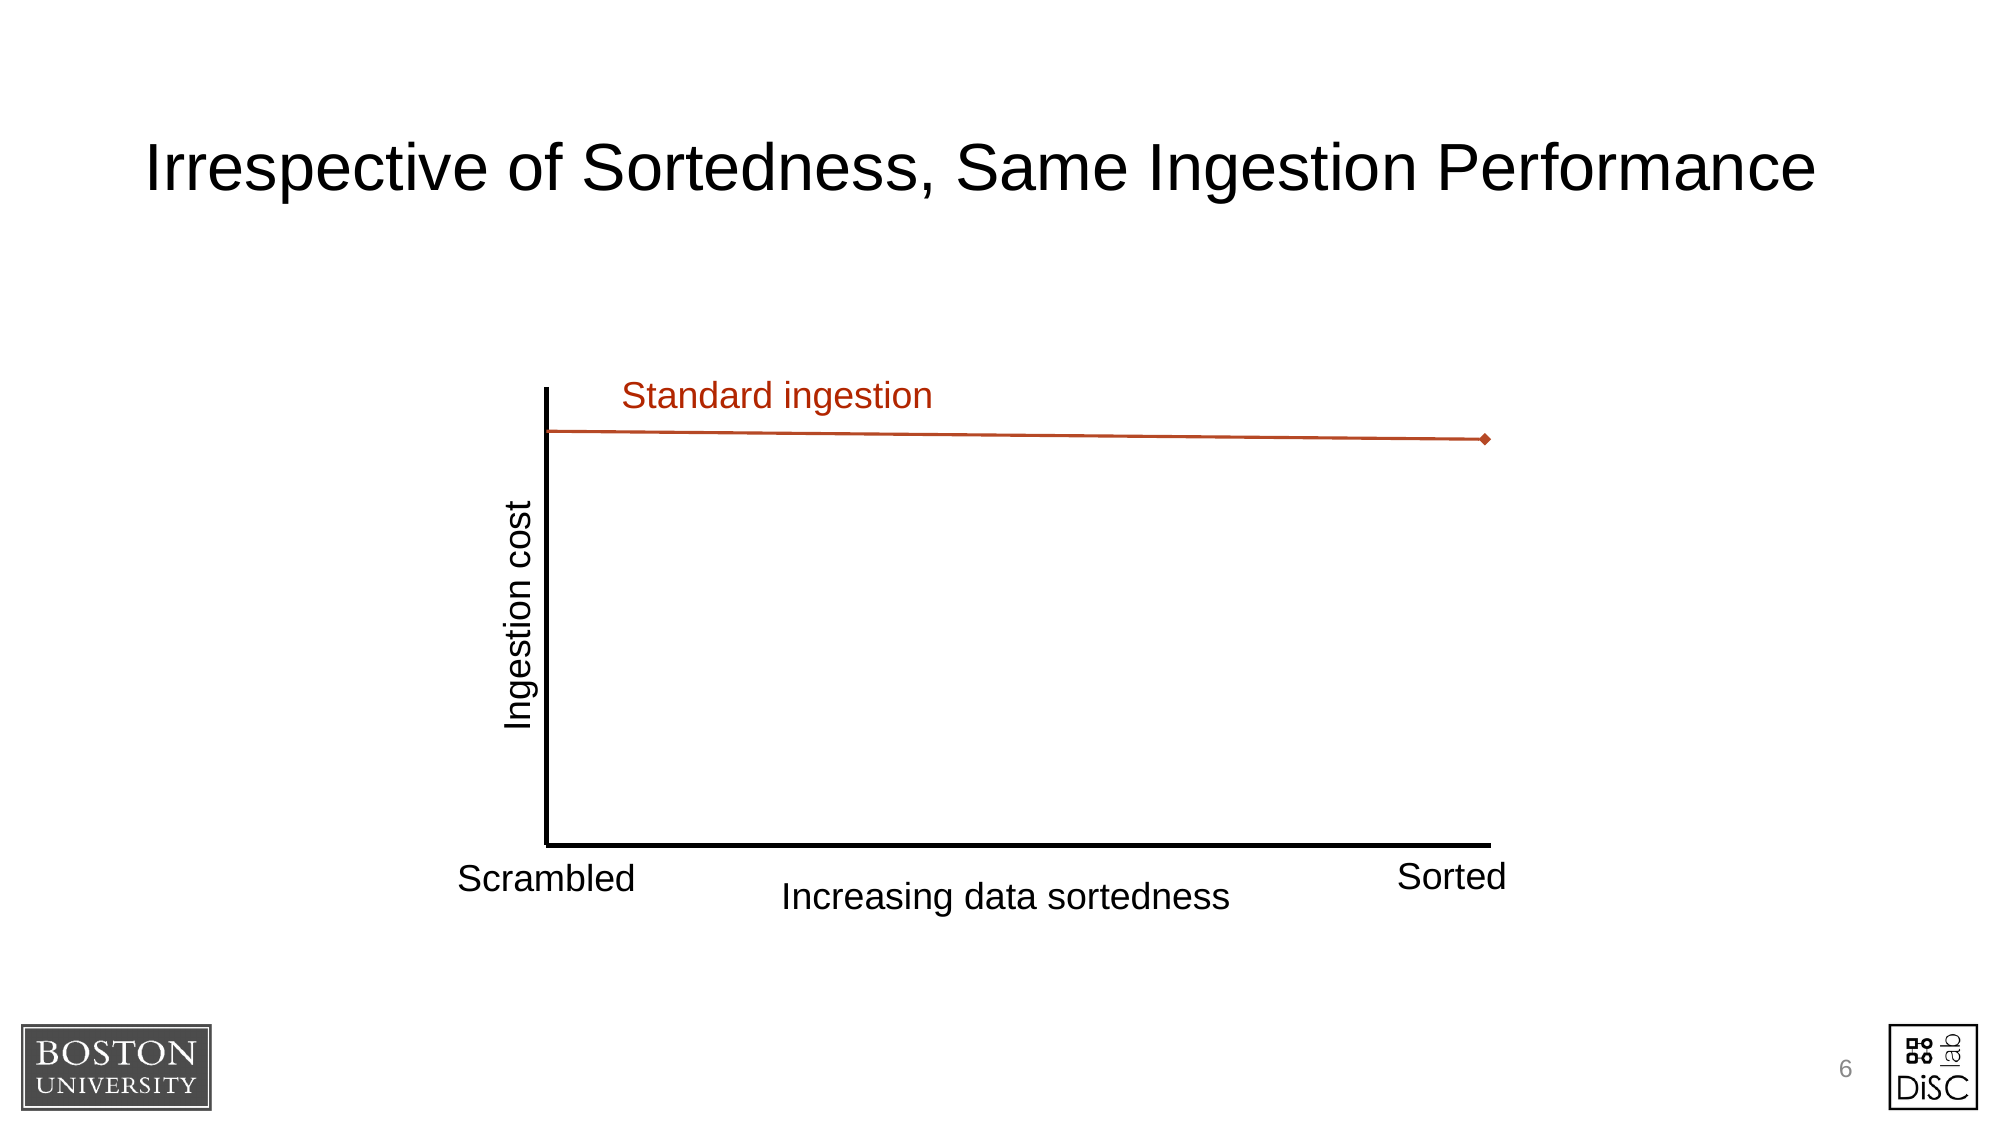

# Irrespective of Sortedness, Same Ingestion Performance
Standard ingestion

Ingestion cost
Sorted

Scrambled
Increasing data sortedness
6